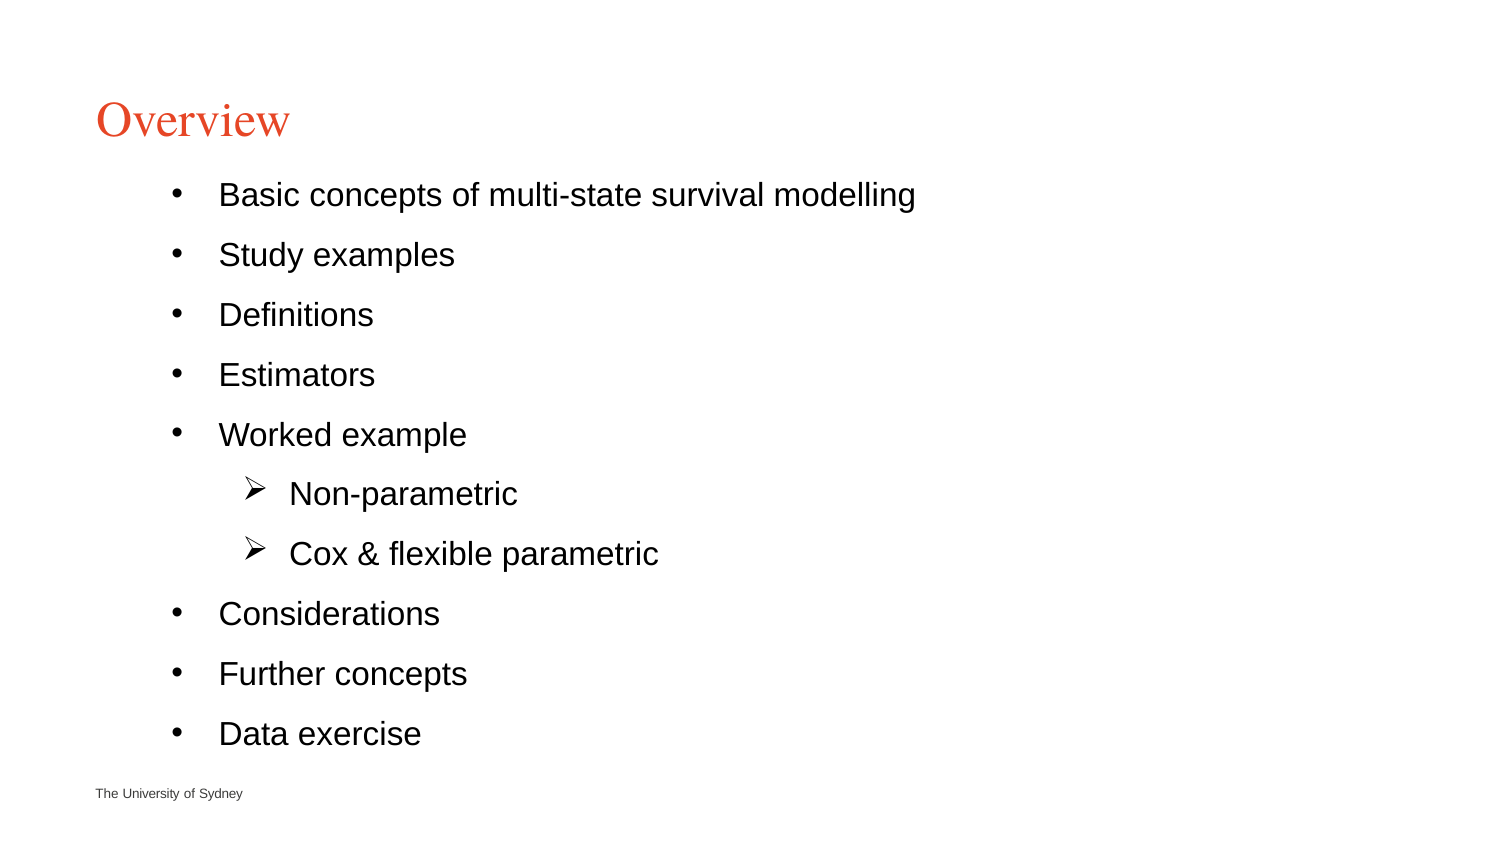

# Overview
Basic concepts of multi-state survival modelling
Study examples
Definitions
Estimators
Worked example
Non-parametric
Cox & flexible parametric
Considerations
Further concepts
Data exercise